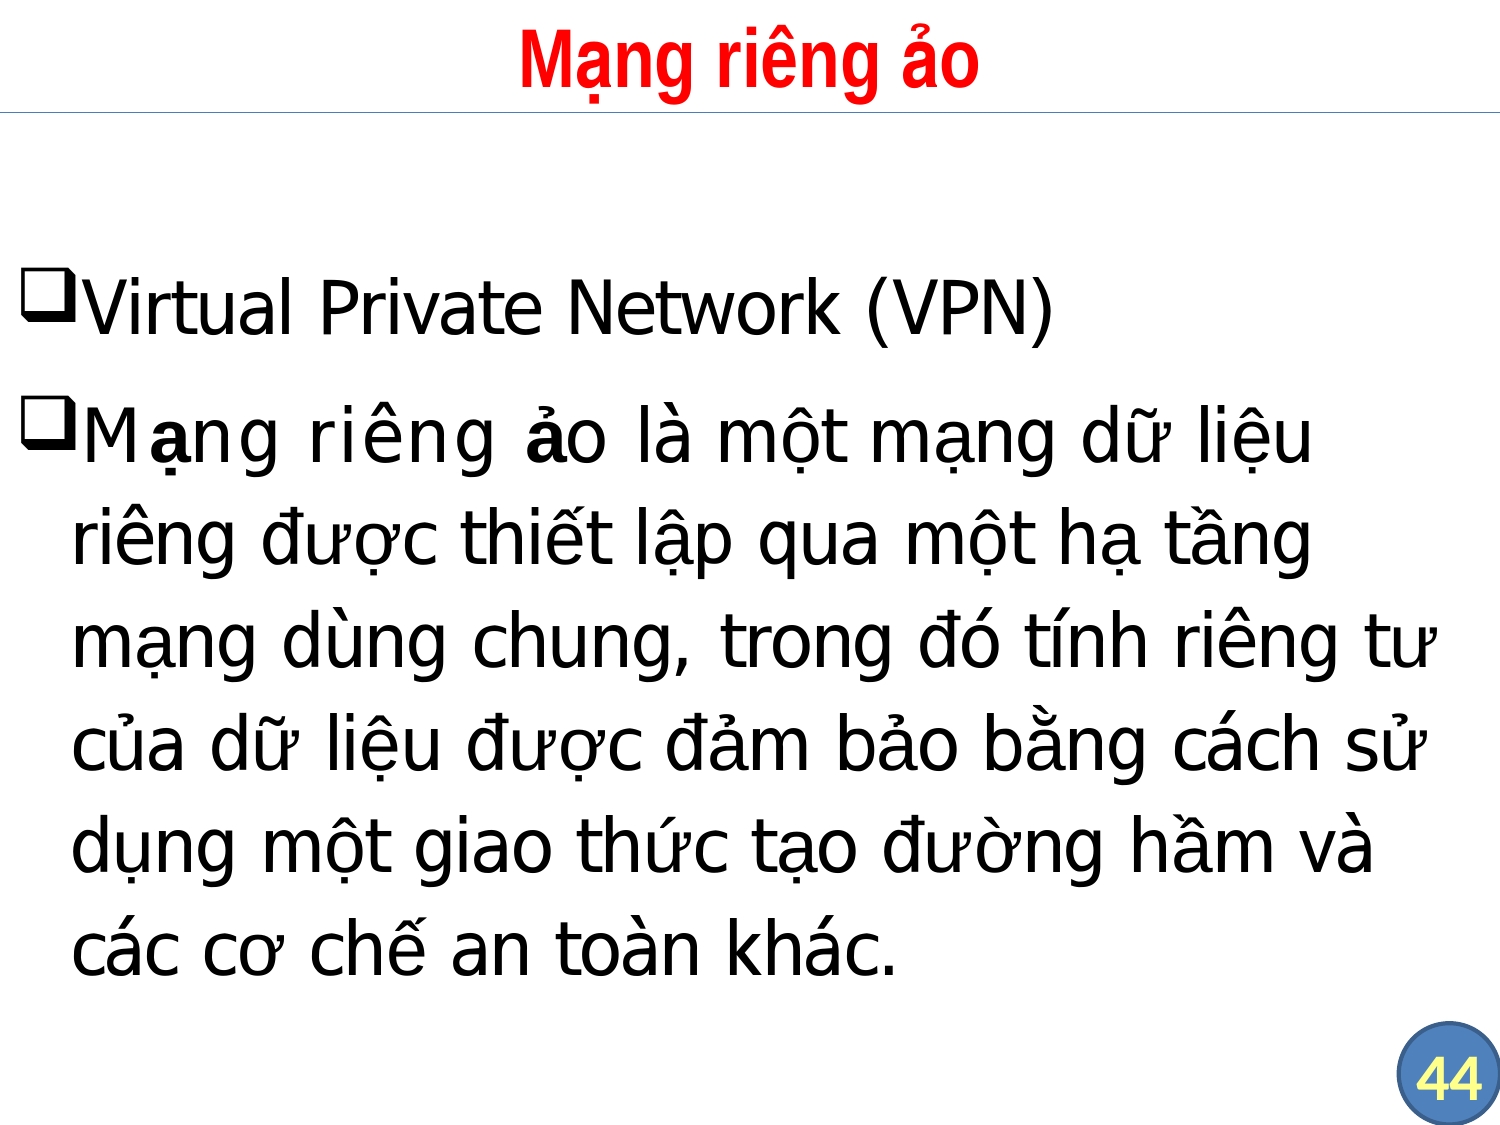

# Mạng riêng ảo
Virtual Private Network (VPN)
Mạng riêng ảo là một mạng dữ liệu riêng được thiết lập qua một hạ tầng mạng dùng chung, trong đó tính riêng tư của dữ liệu được đảm bảo bằng cách sử dụng một giao thức tạo đường hầm và các cơ chế an toàn khác.
44